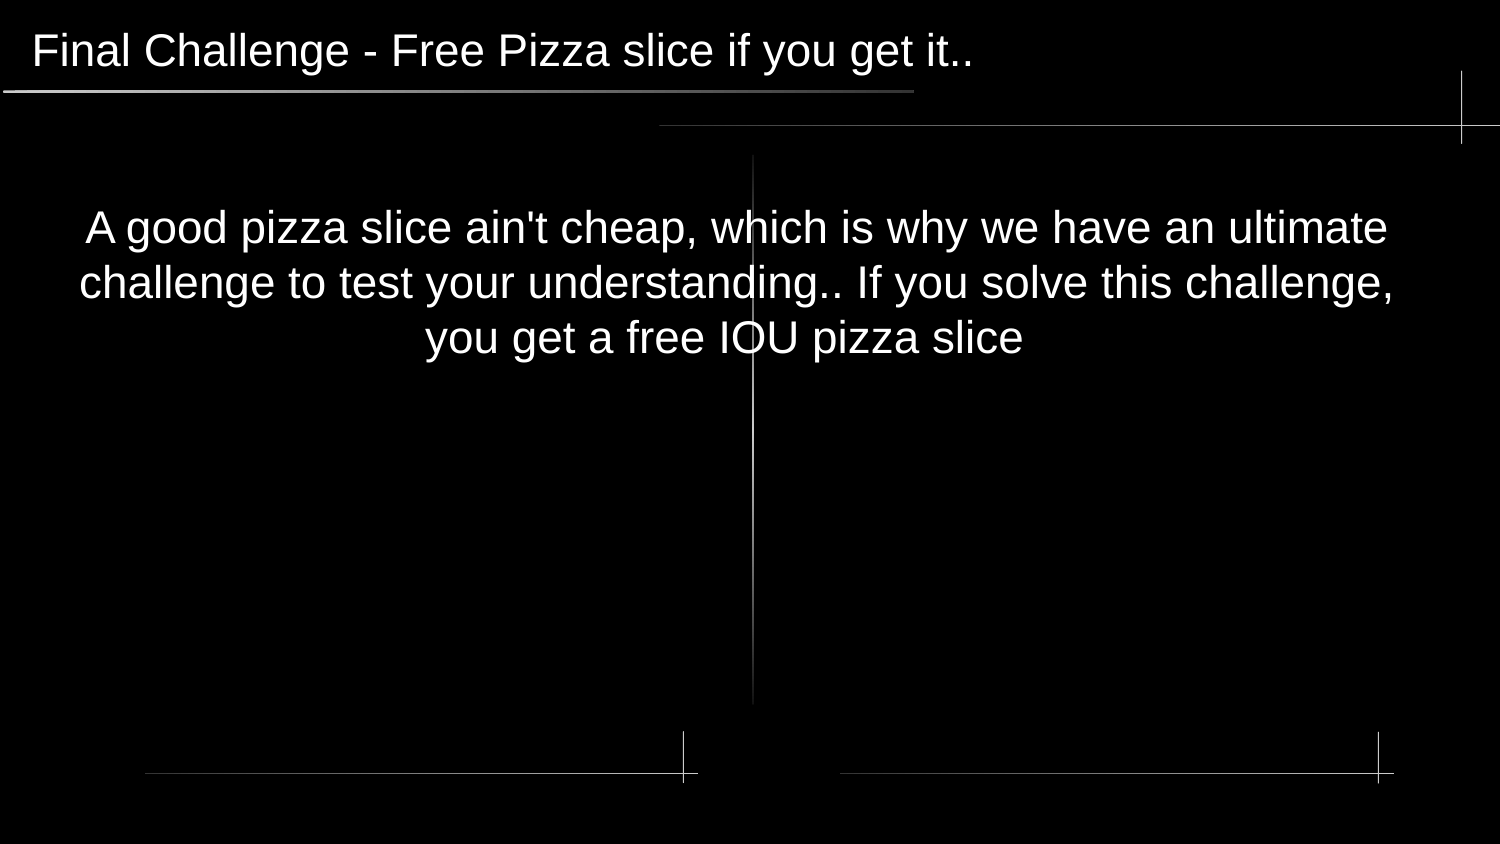

Final Challenge - Free Pizza slice if you get it..
#
A good pizza slice ain't cheap, which is why we have an ultimate challenge to test your understanding.. If you solve this challenge, you get a free IOU pizza slice